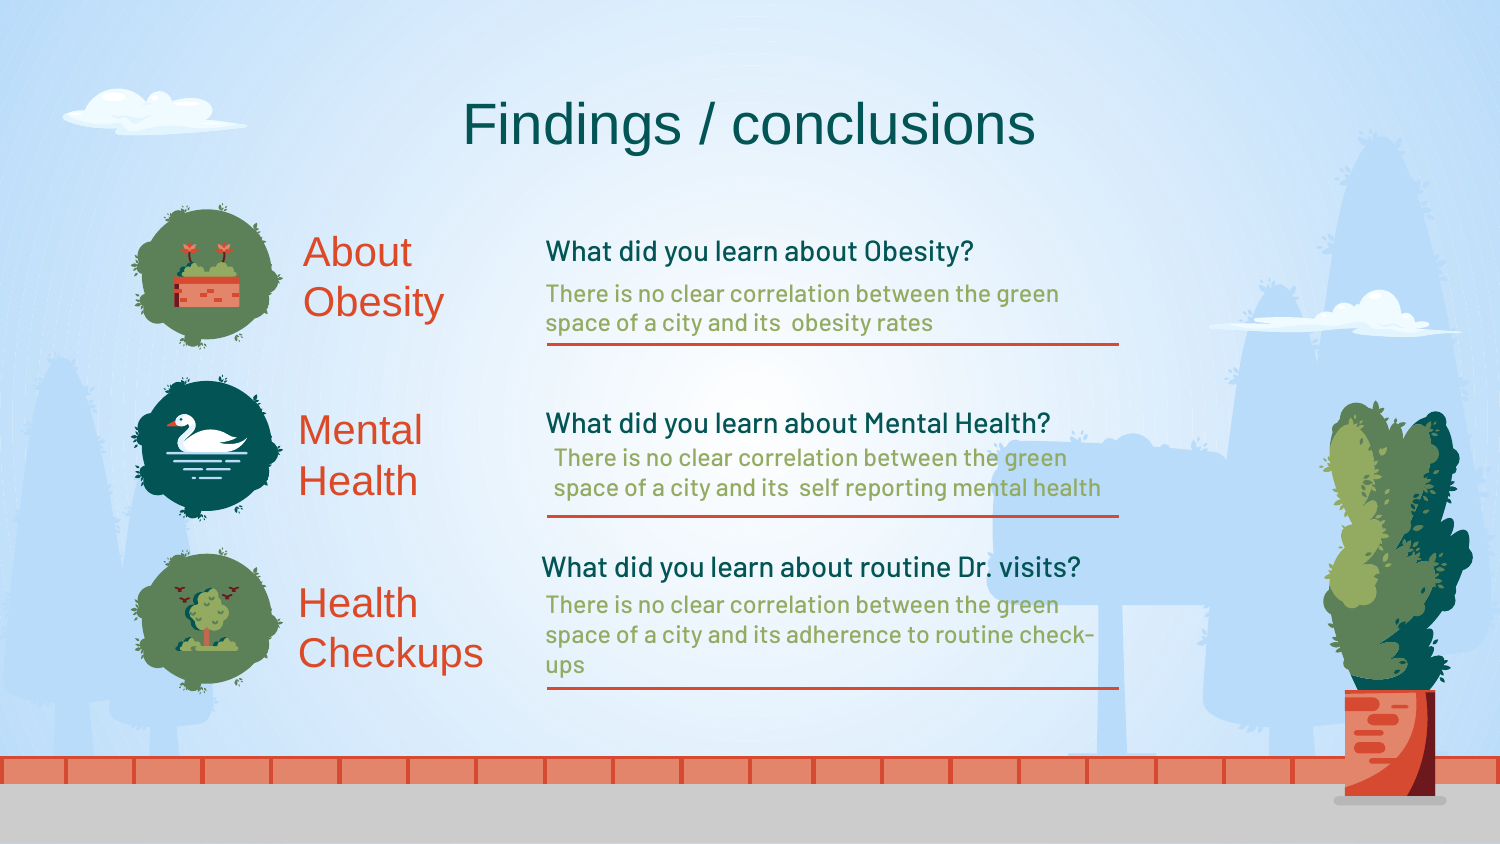

# Findings / conclusions

About Obesity
What did you learn about Obesity?

There is no clear correlation between the green space of a city and its  obesity rates

Mental Health

What did you learn about Mental Health?

There is no clear correlation between the green space of a city and its  self reporting mental health
What did you learn about routine Dr. visits?

Health Checkups

There is no clear correlation between the green space of a city and its adherence to routine check-ups